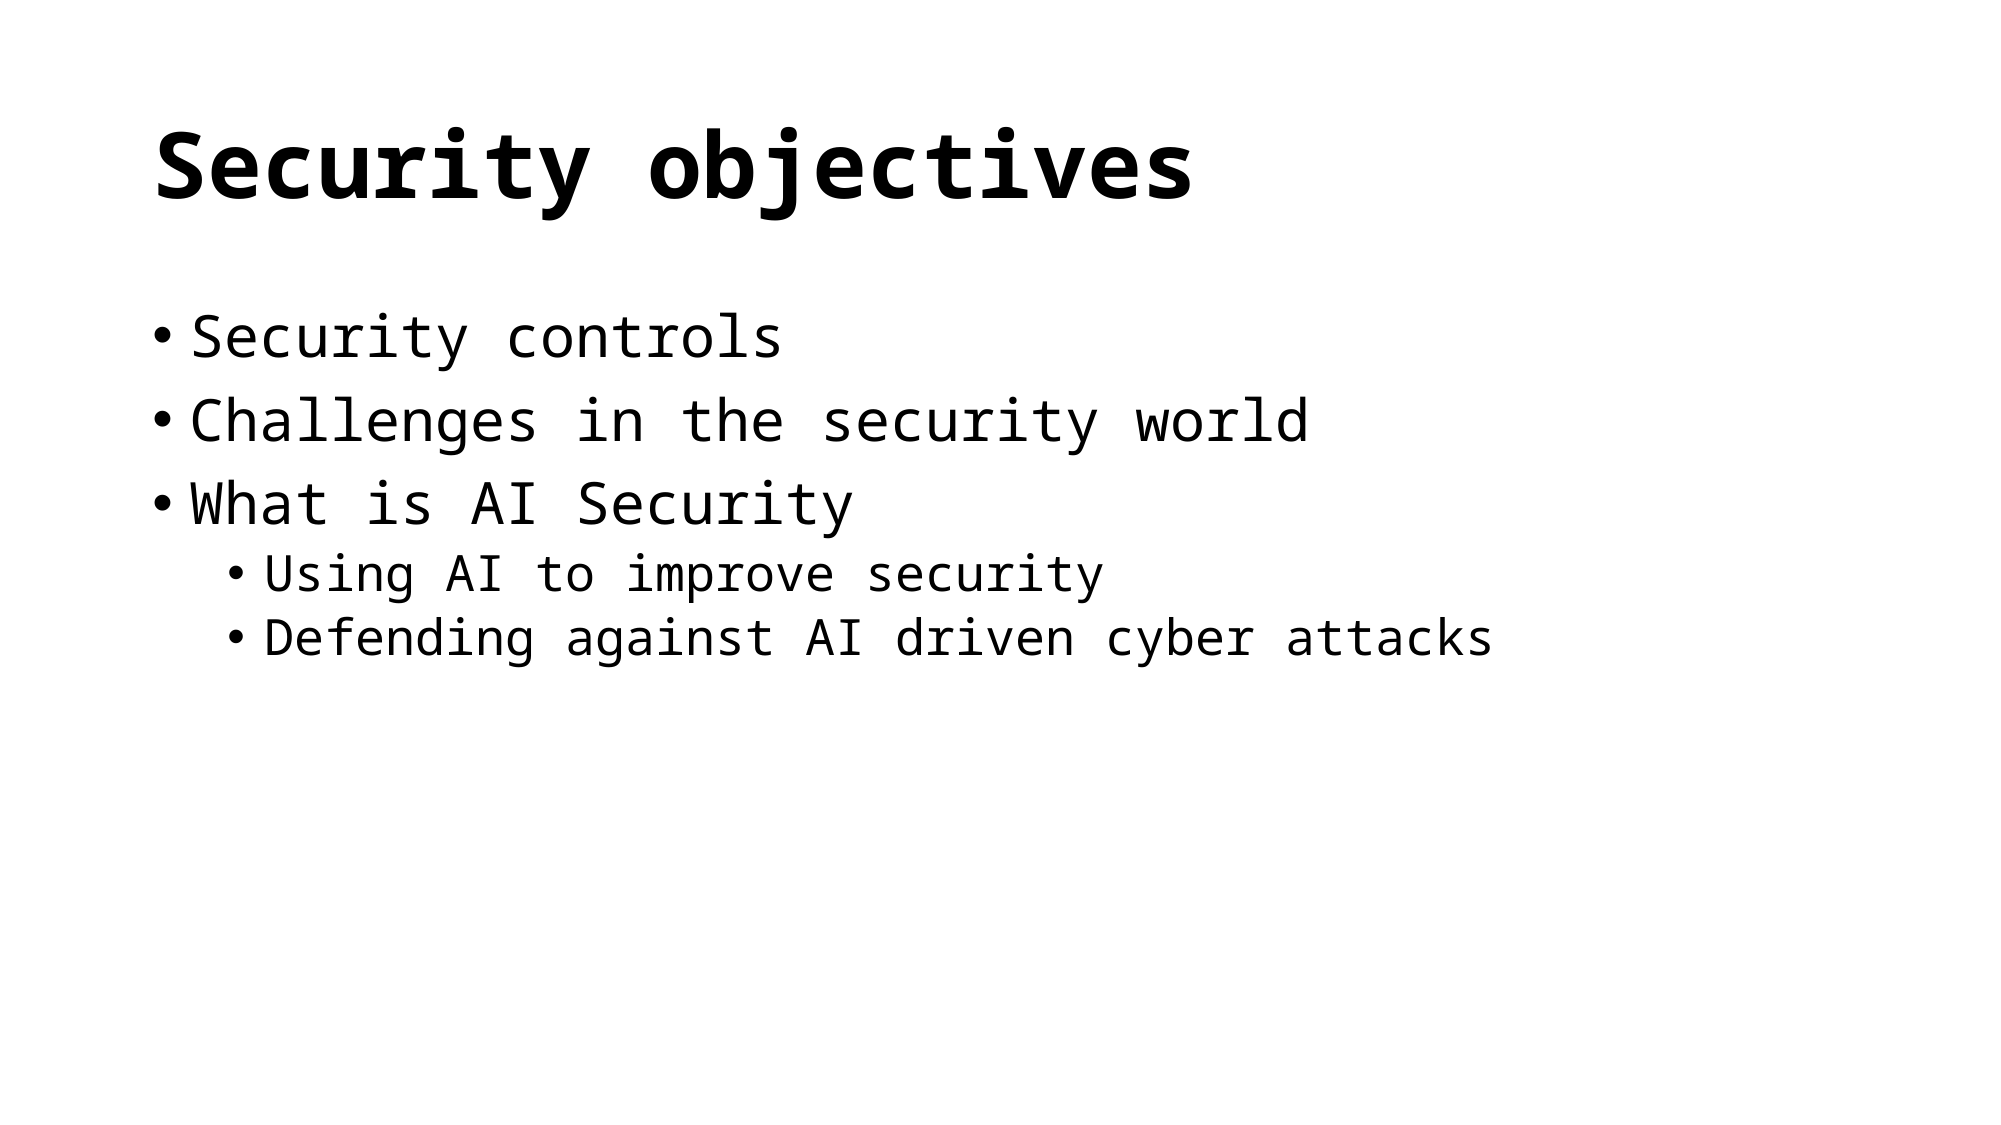

# Security objectives
Security controls
Challenges in the security world
What is AI Security
Using AI to improve security
Defending against AI driven cyber attacks